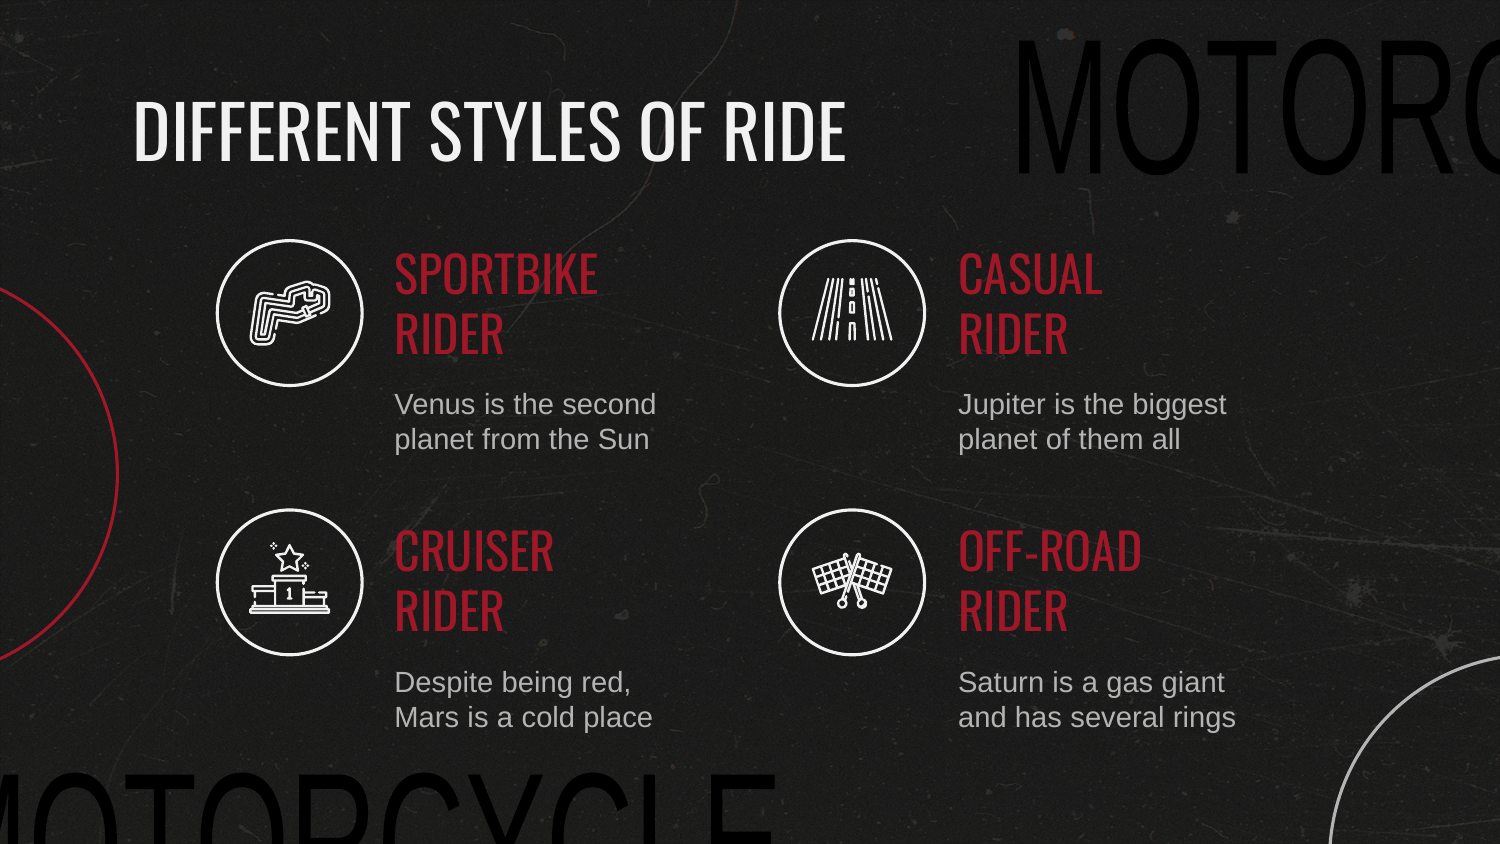

# DIFFERENT STYLES OF RIDE
SPORTBIKE RIDER
CASUAL RIDER

Venus is the second planet from the Sun
Jupiter is the biggest planet of them all
CRUISER RIDER
OFF-ROAD RIDER

Despite being red, Mars is a cold place
Saturn is a gas giant and has several rings